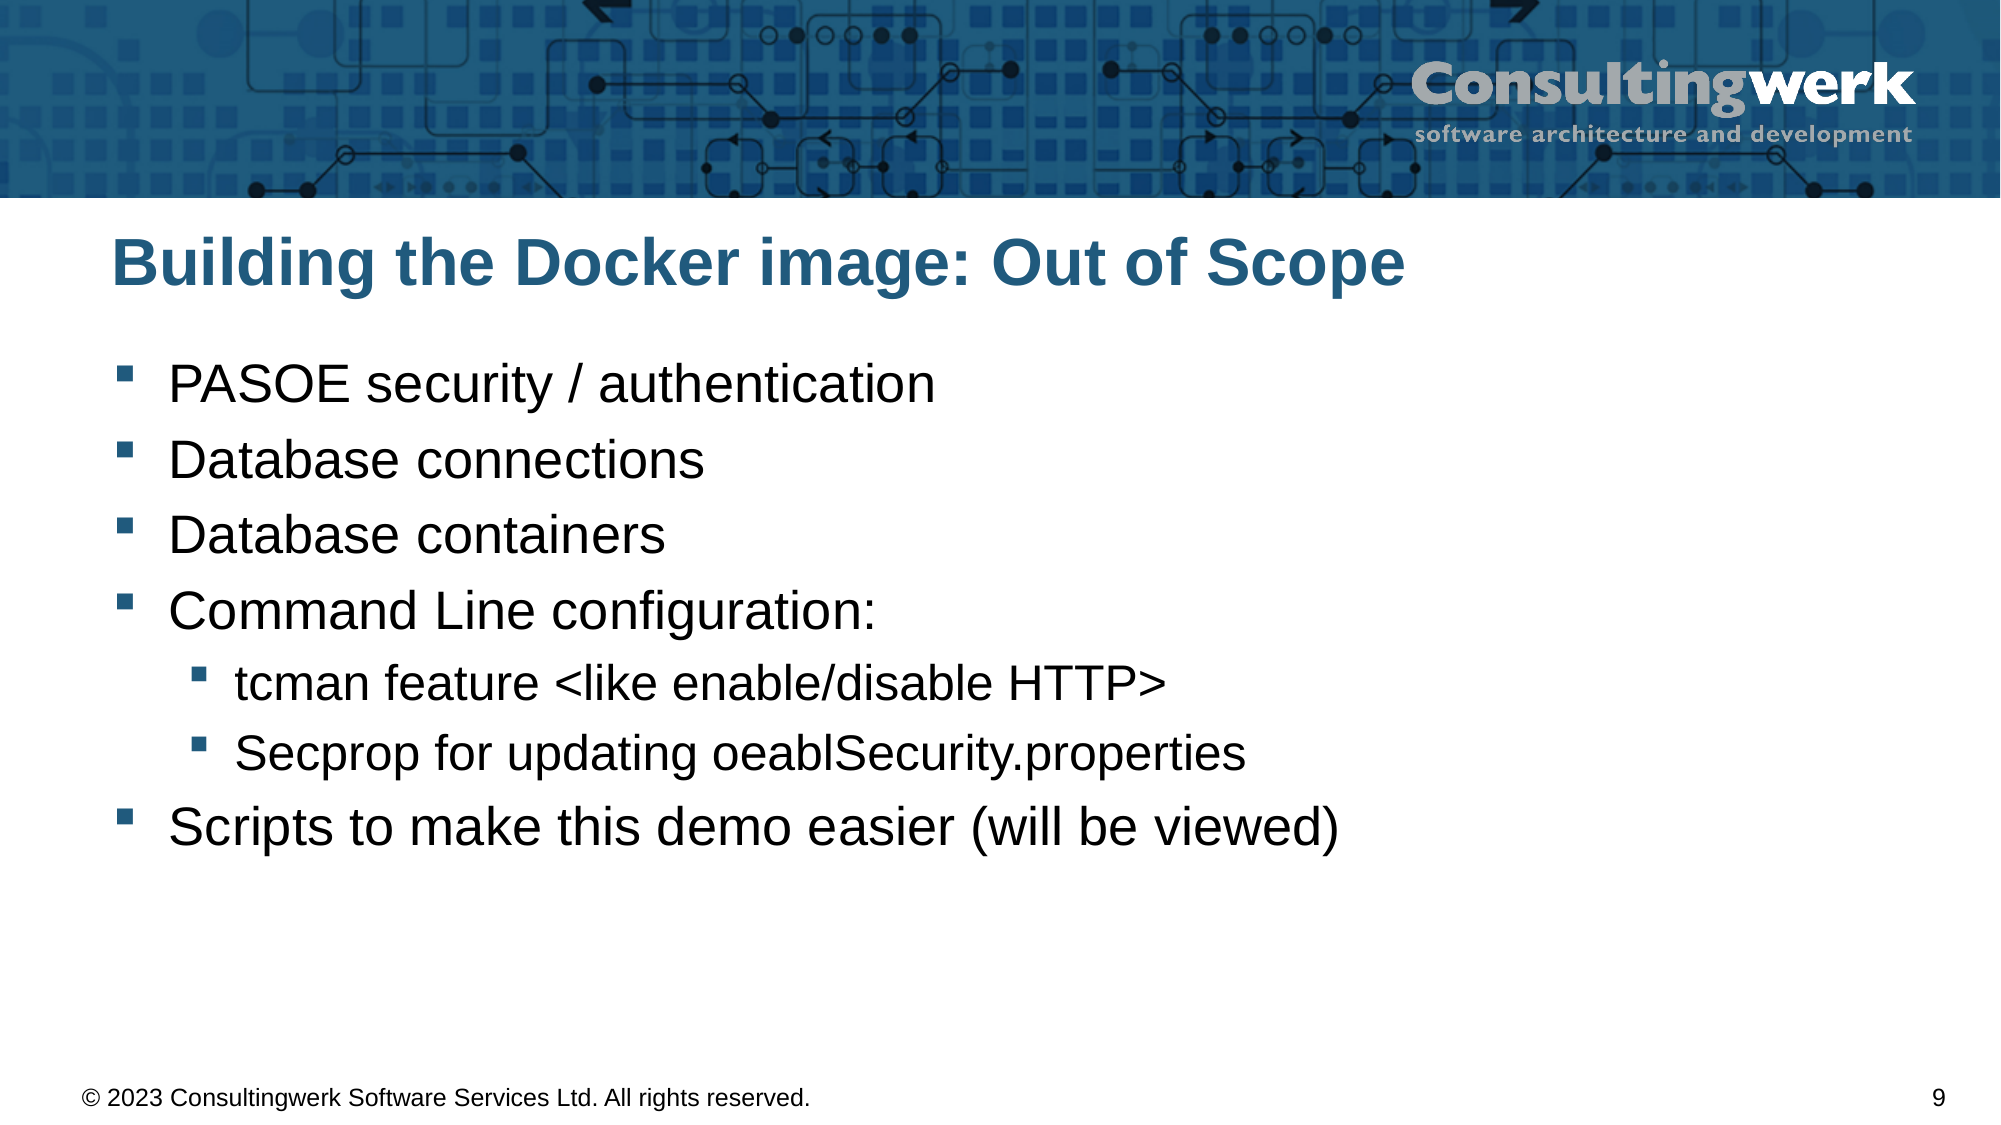

# Building the Docker image: Out of Scope
PASOE security / authentication
Database connections
Database containers
Command Line configuration:
tcman feature <like enable/disable HTTP>
Secprop for updating oeablSecurity.properties
Scripts to make this demo easier (will be viewed)

9